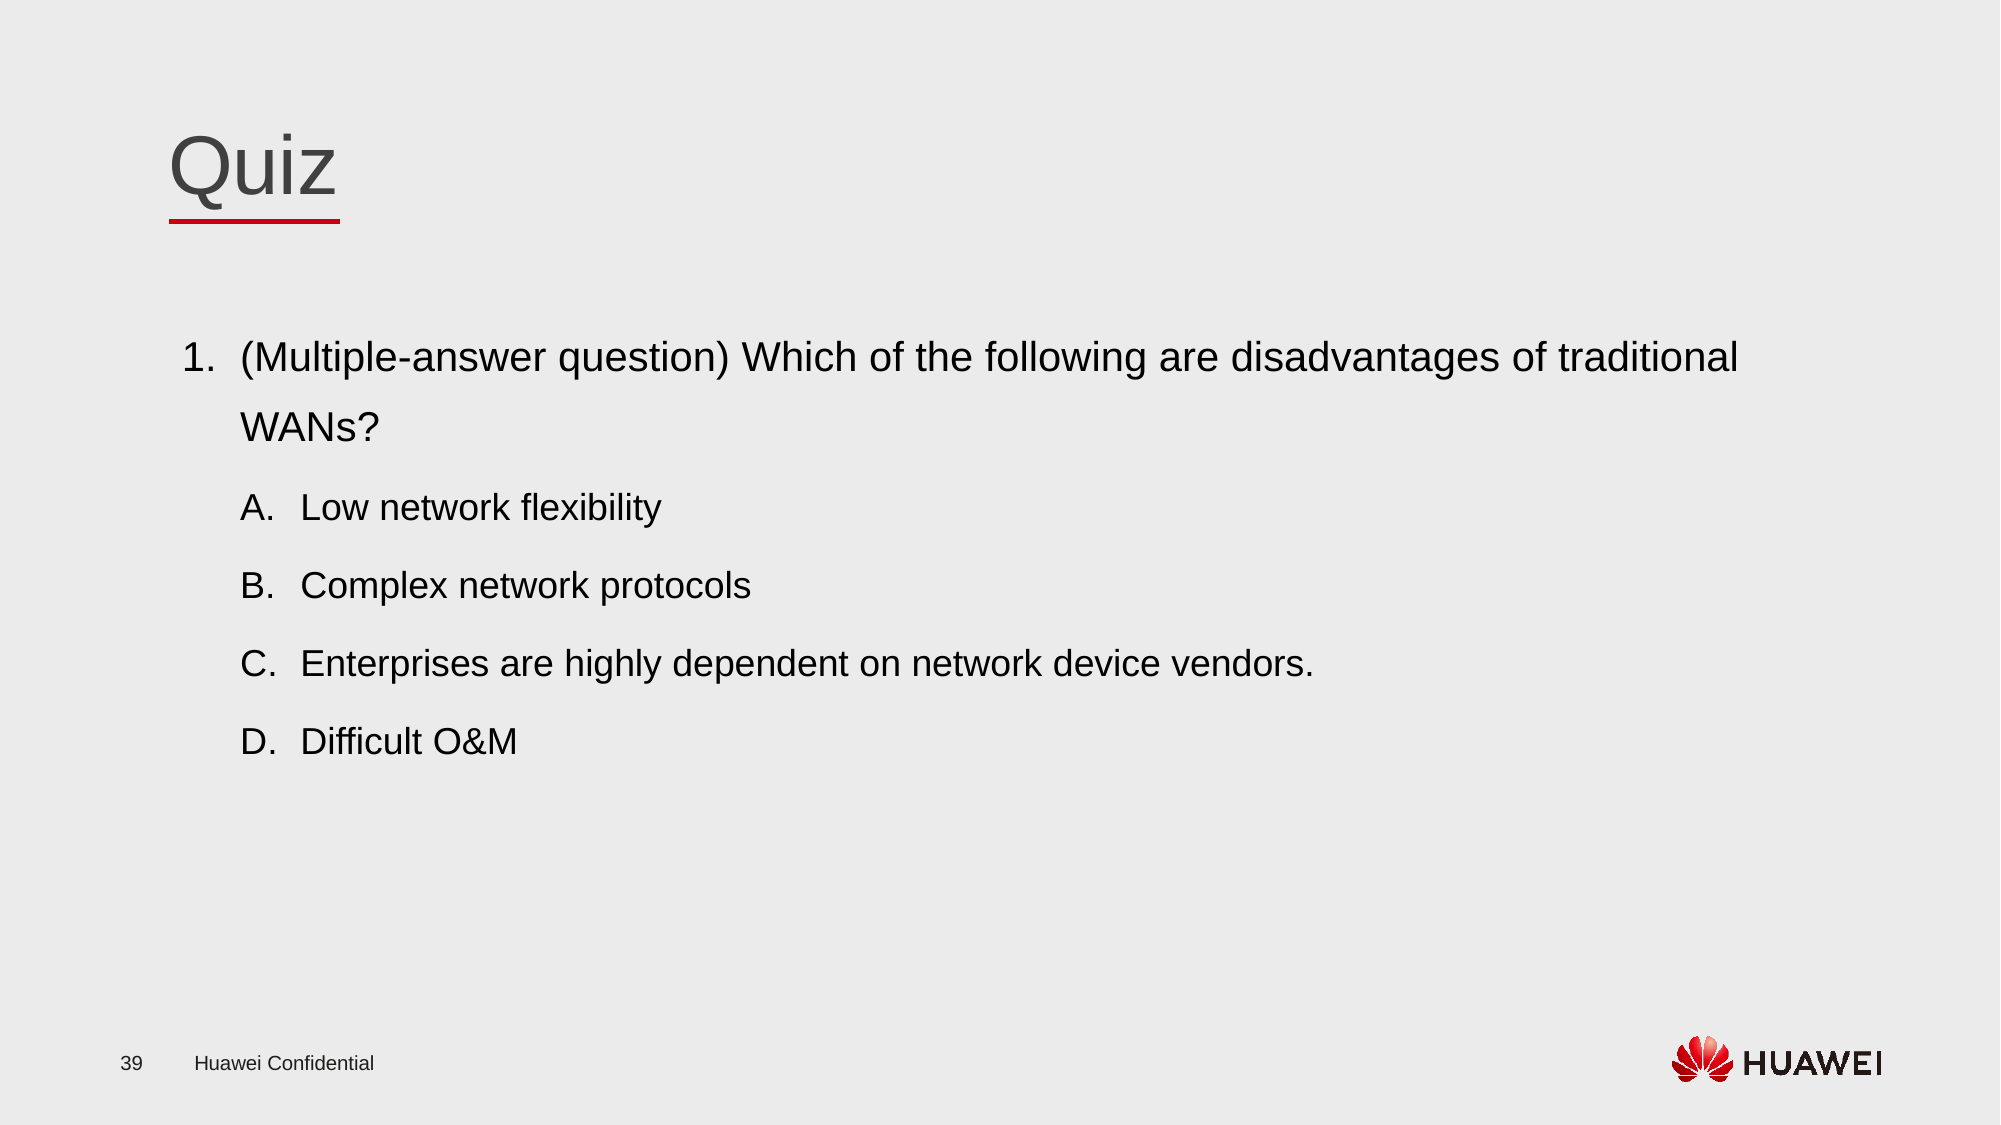

(Multiple-answer question) Which of the following are disadvantages of traditional WANs?
Low network flexibility
Complex network protocols
Enterprises are highly dependent on network device vendors.
Difficult O&M